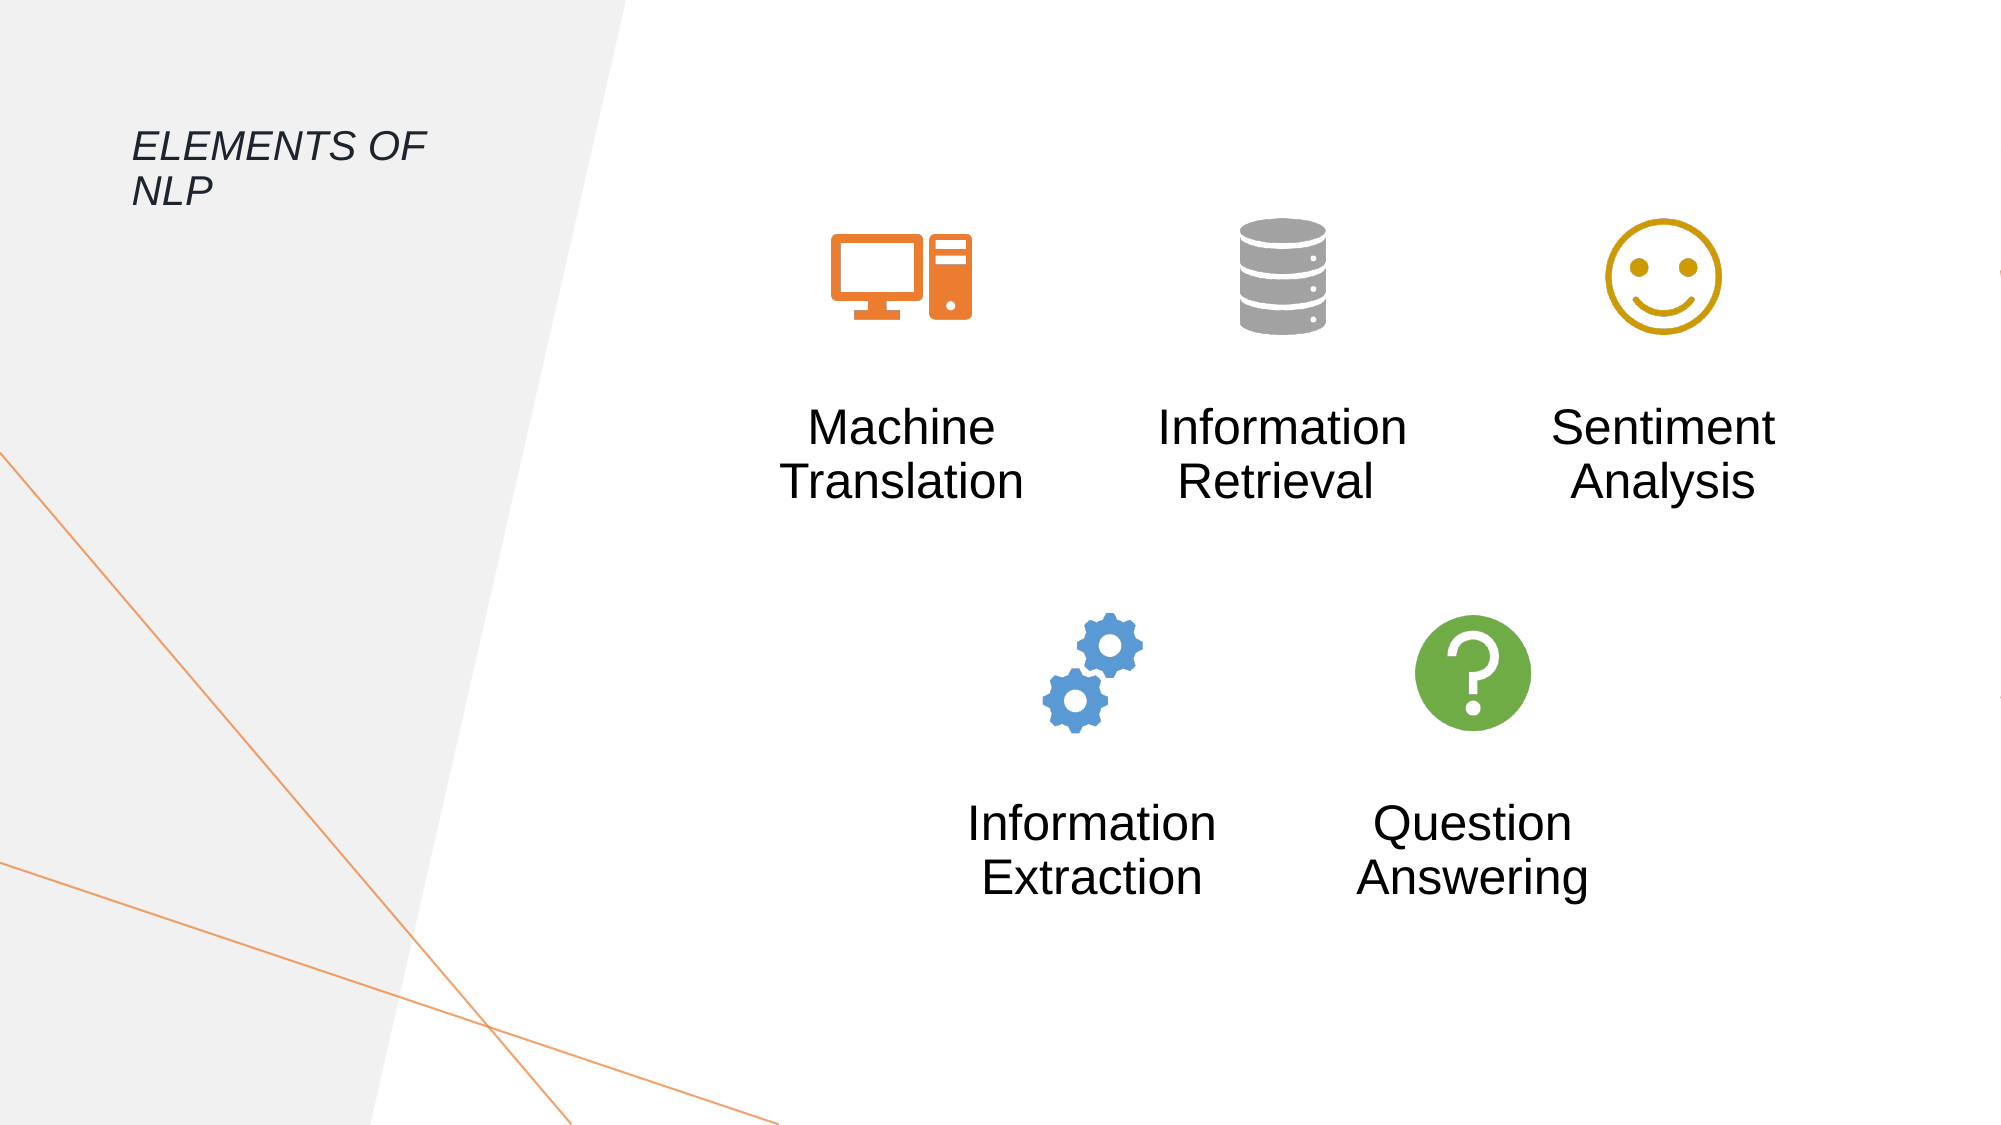

# Elements of NLP
Machine Translation
Information Retrieval
Sentiment Analysis
Information Extraction
Question Answering